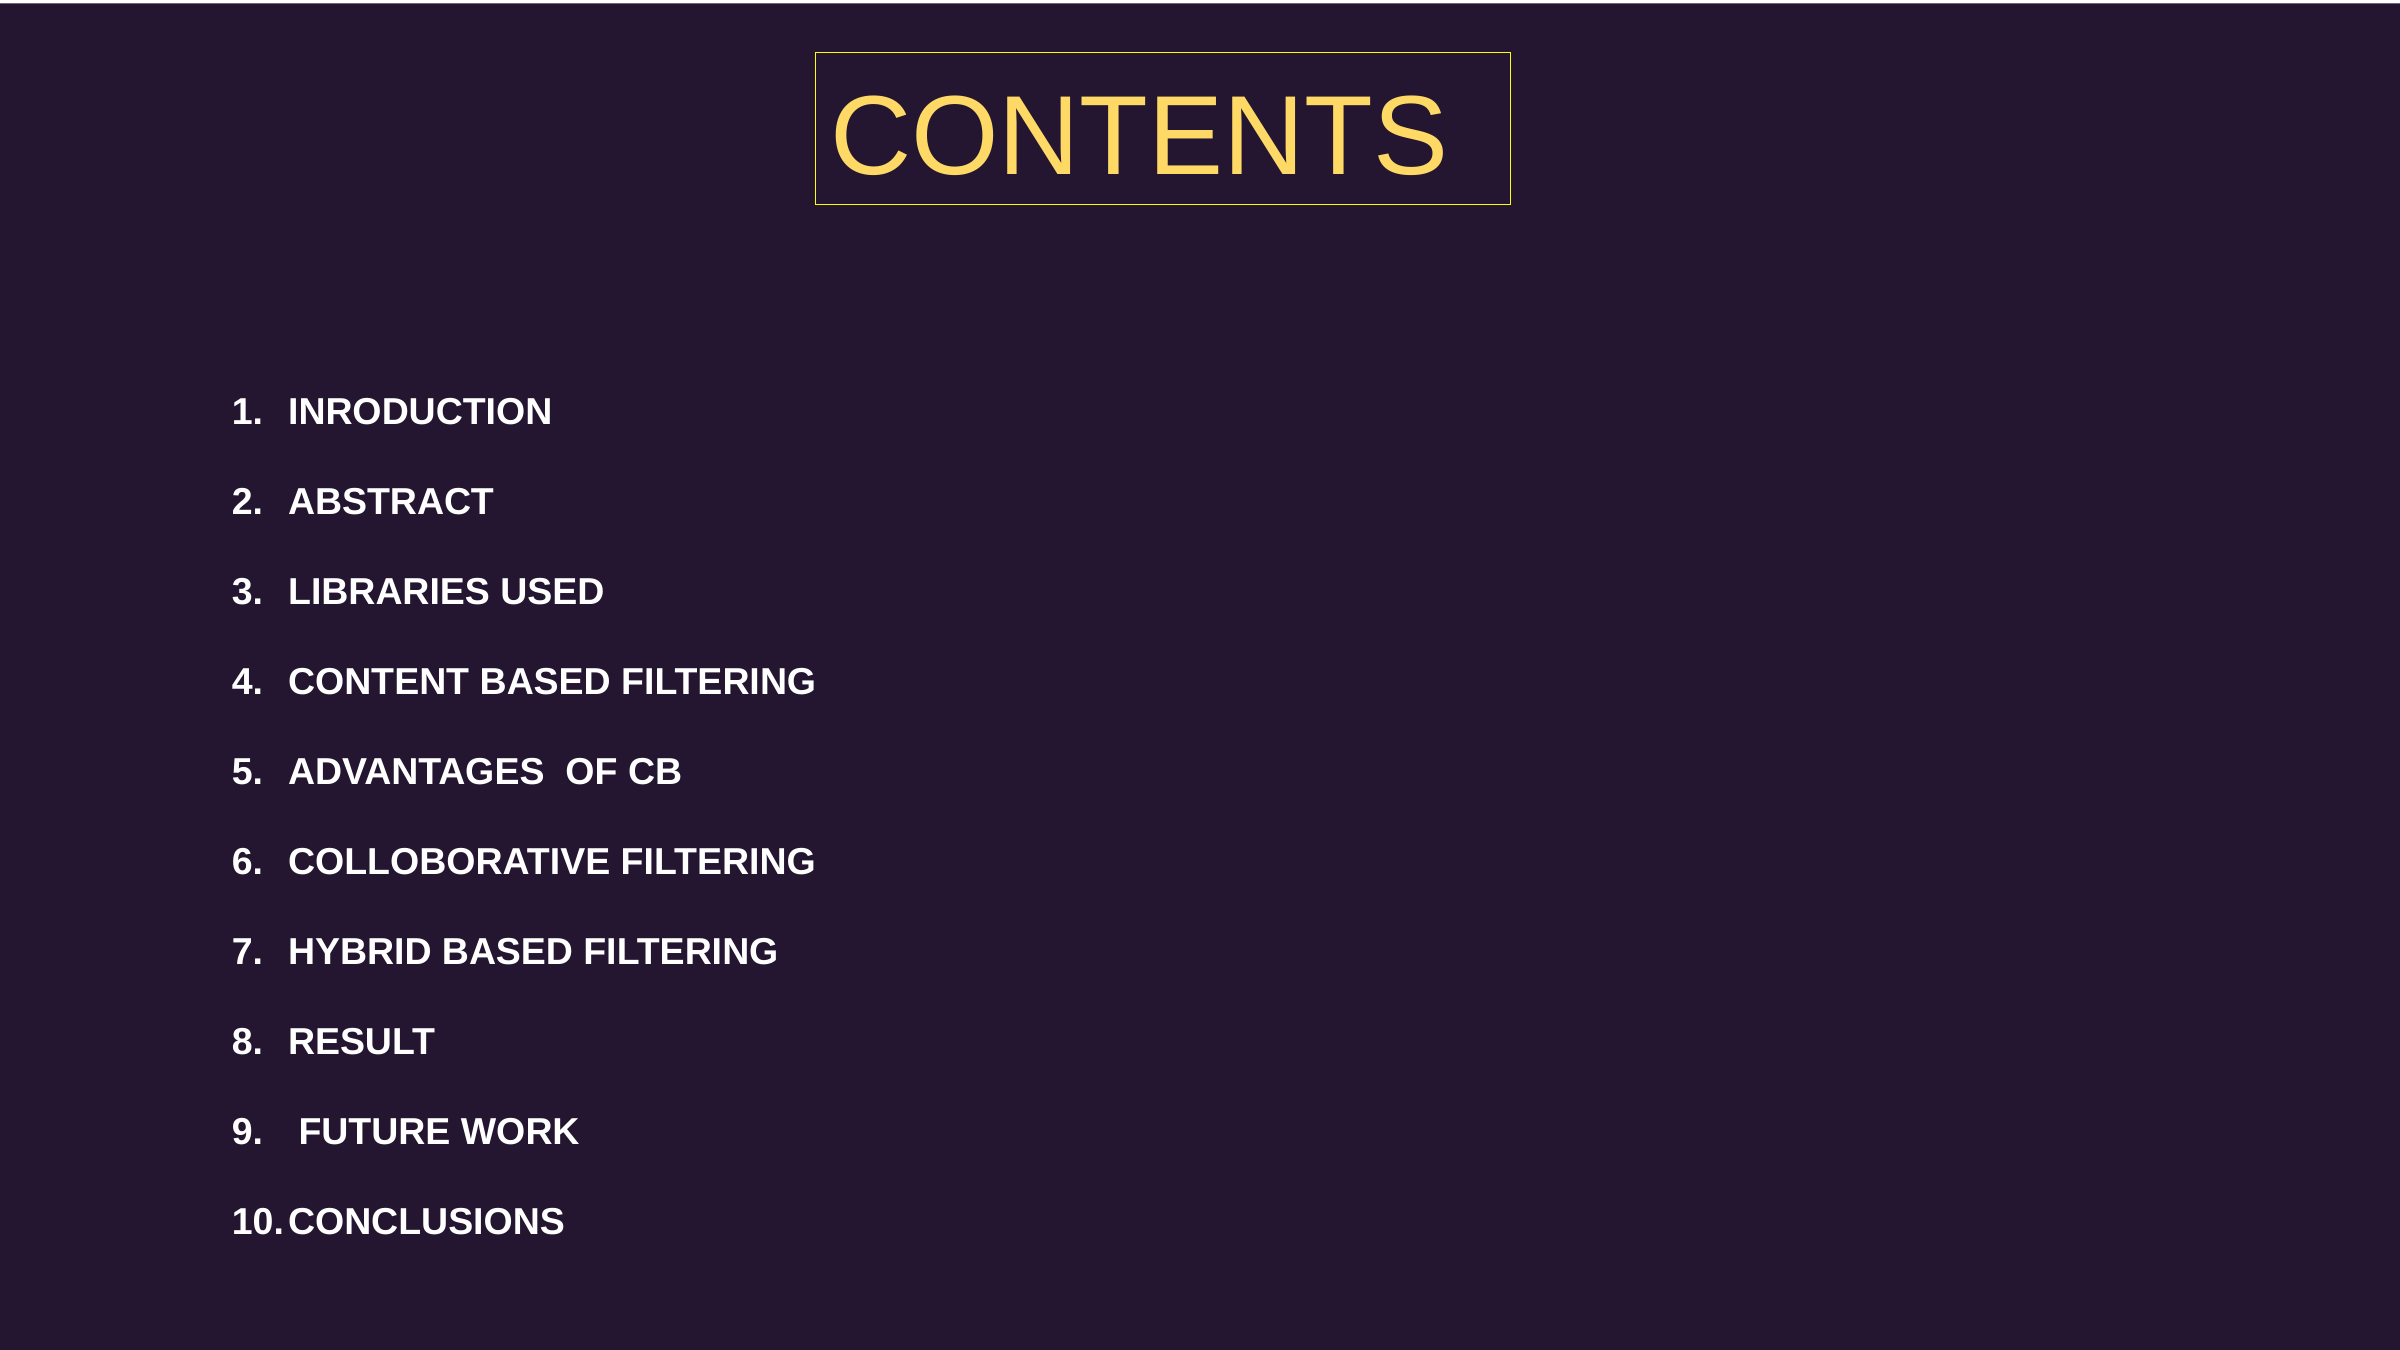

CONTENTS
INRODUCTION

ABSTRACT

LIBRARIES USED

CONTENT BASED FILTERING

ADVANTAGES  OF CB

COLLOBORATIVE FILTERING

HYBRID BASED FILTERING

RESULT

 FUTURE WORK

CONCLUSIONS